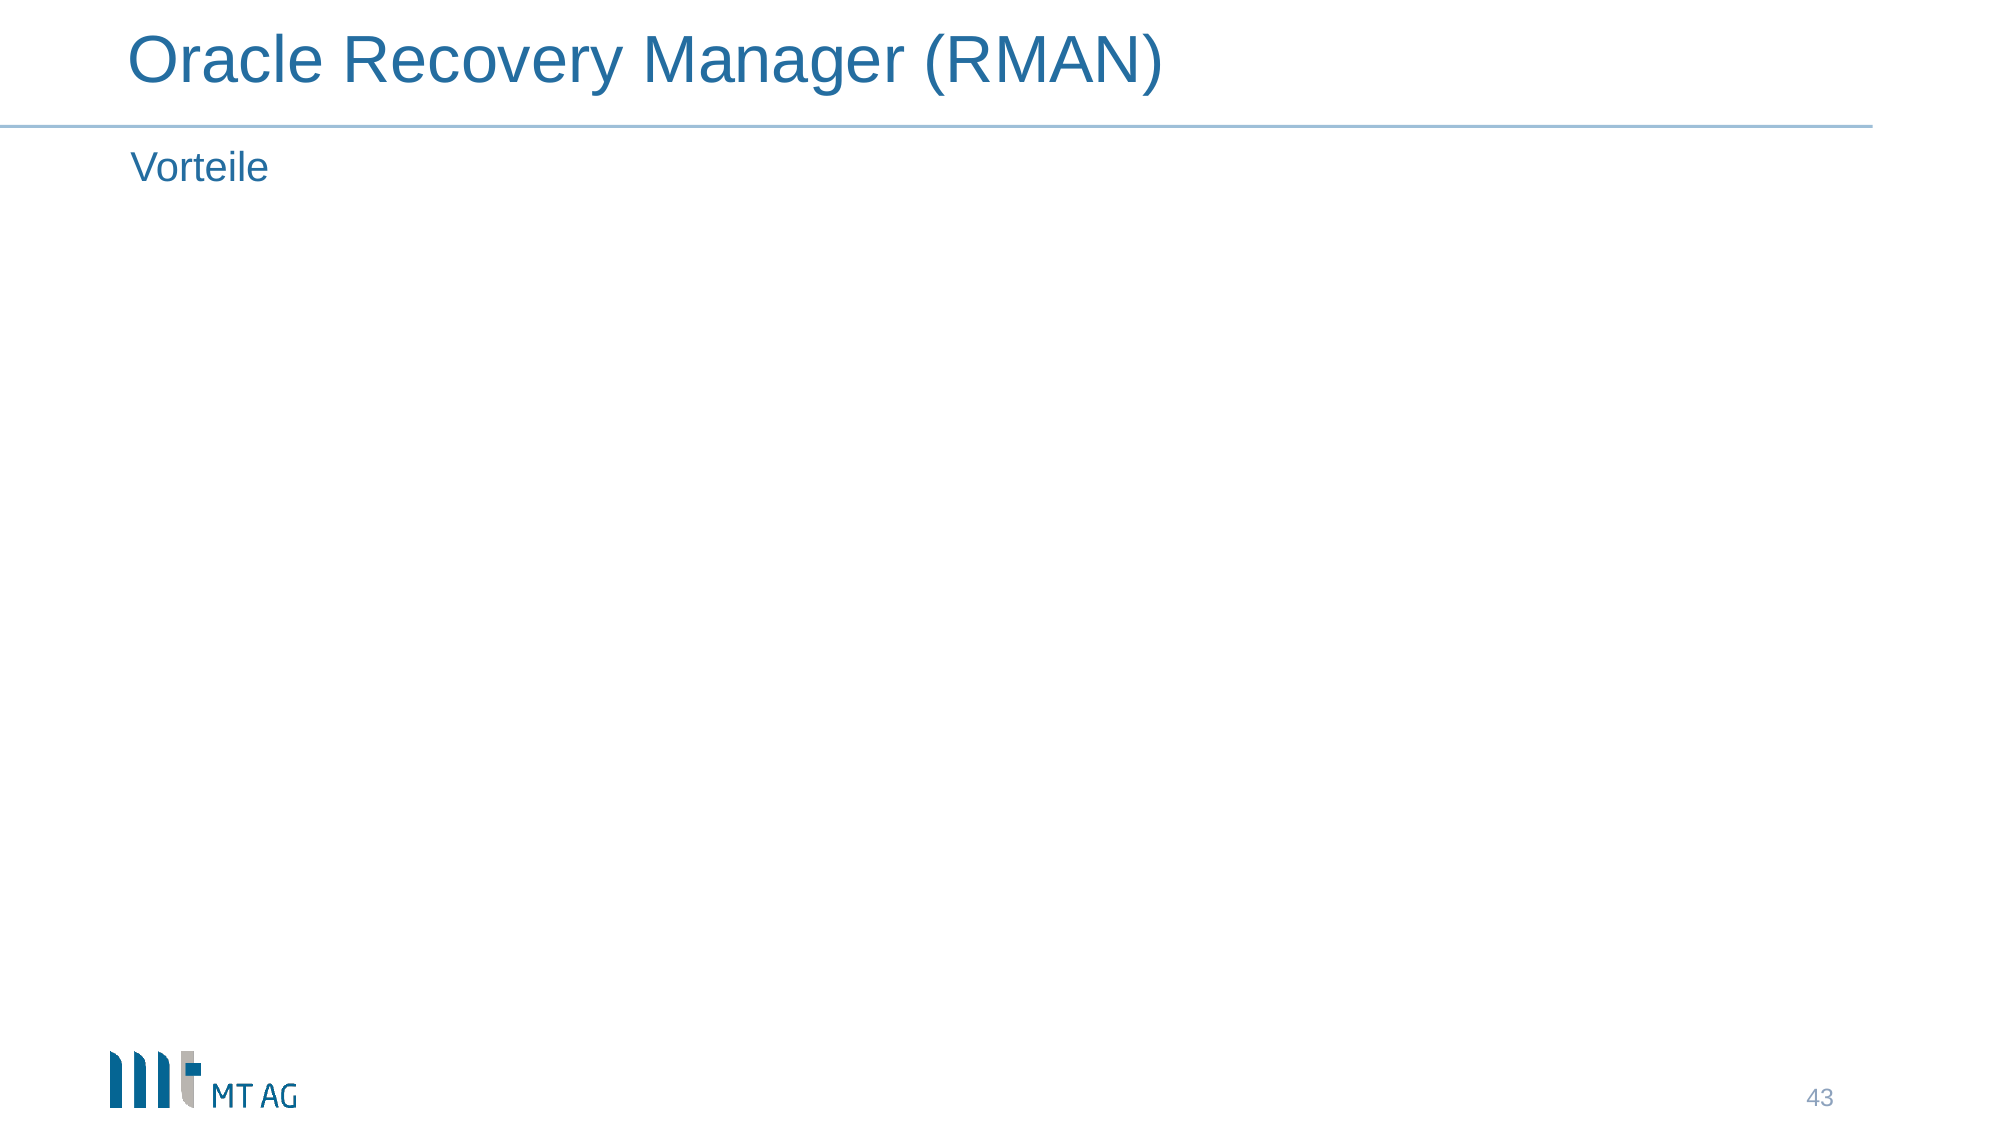

# Oracle Recovery Manager (RMAN)
Vorteile

43